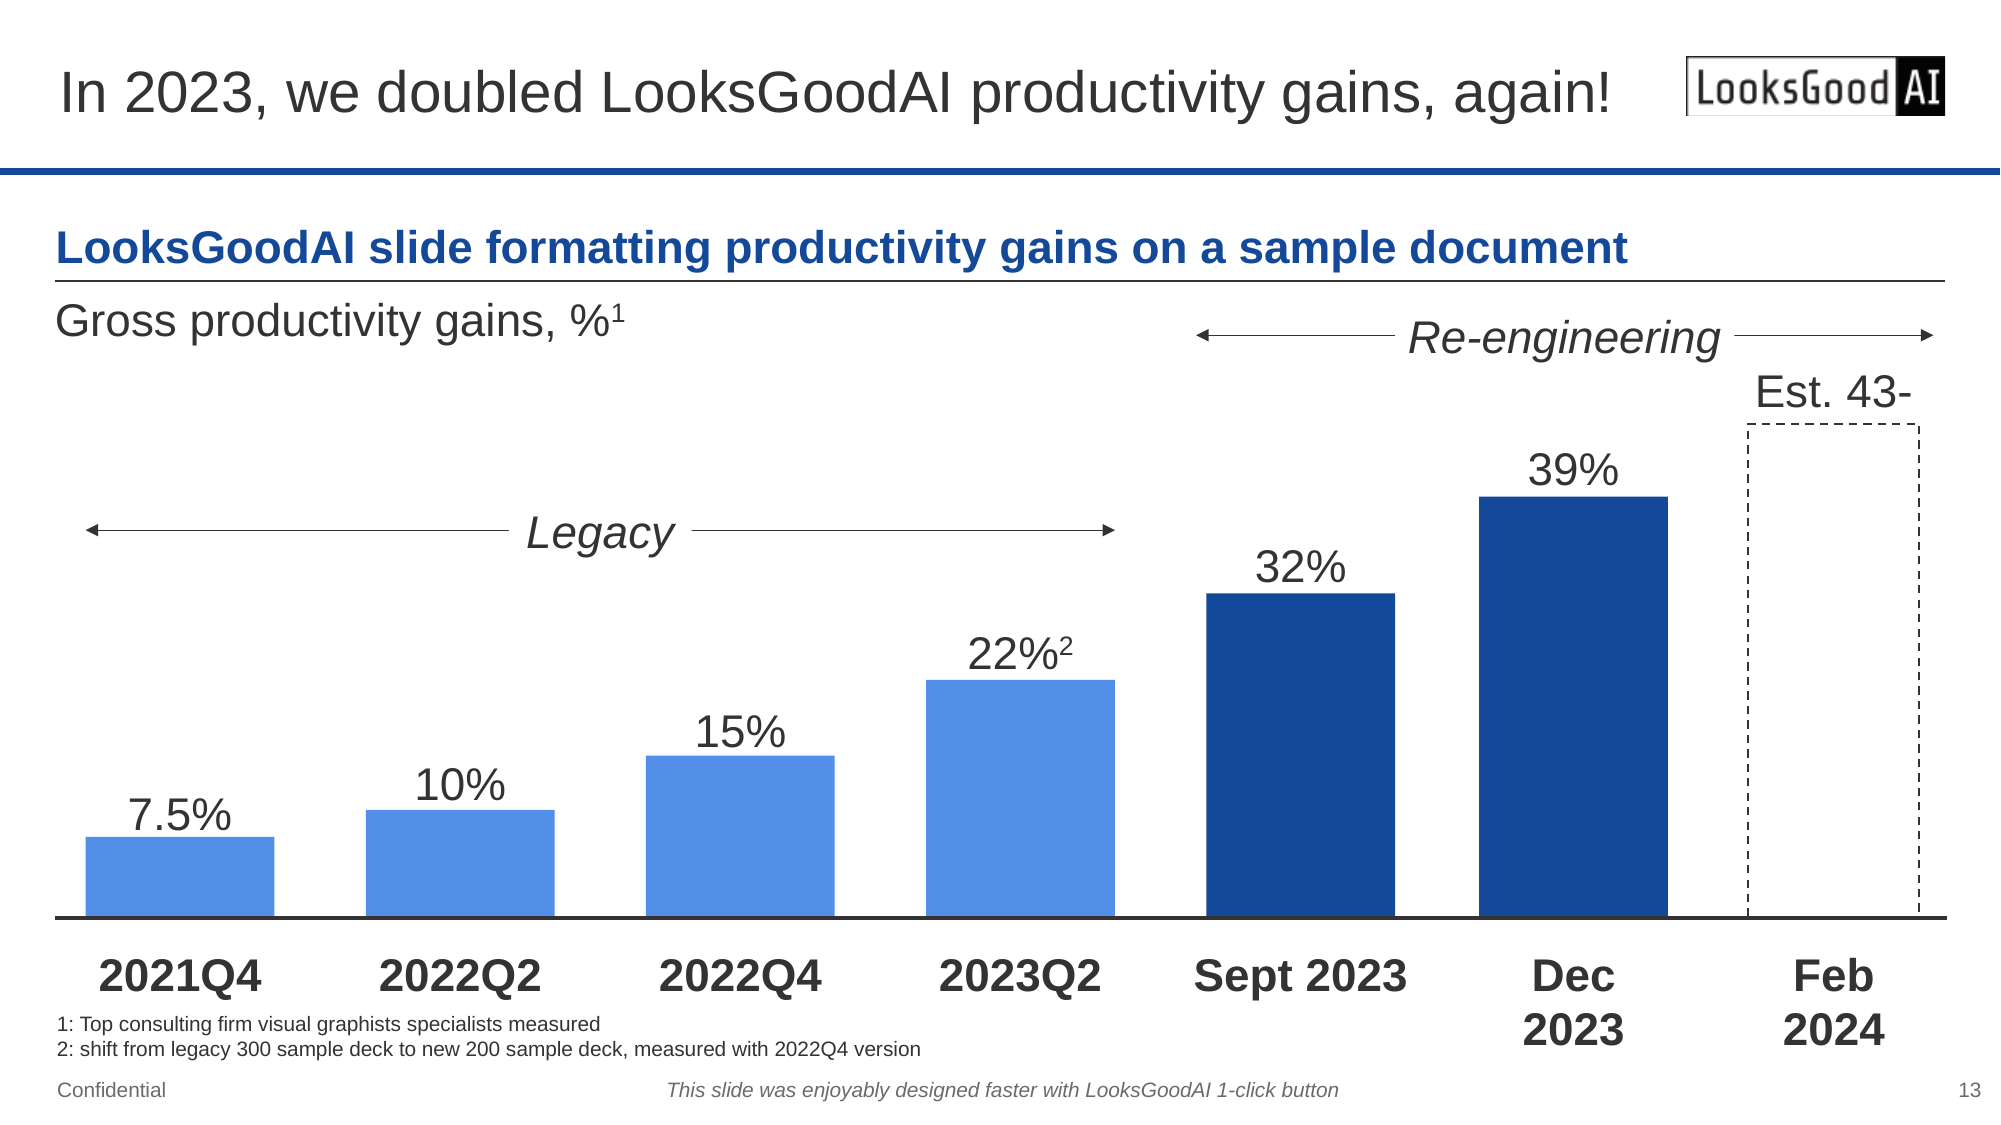

# In 2023, we doubled LooksGoodAI productivity gains, again!
LooksGoodAI slide formatting productivity gains on a sample document
Gross productivity gains, %1
Re-engineering
Est. 43-45%

39%

Legacy
32%

22%2

15%

10%

7.5%

2021Q4
2022Q2
2022Q4
2023Q2
Sept 2023
Dec 2023
Feb 2024
1: Top consulting firm visual graphists specialists measured
2: shift from legacy 300 sample deck to new 200 sample deck, measured with 2022Q4 version